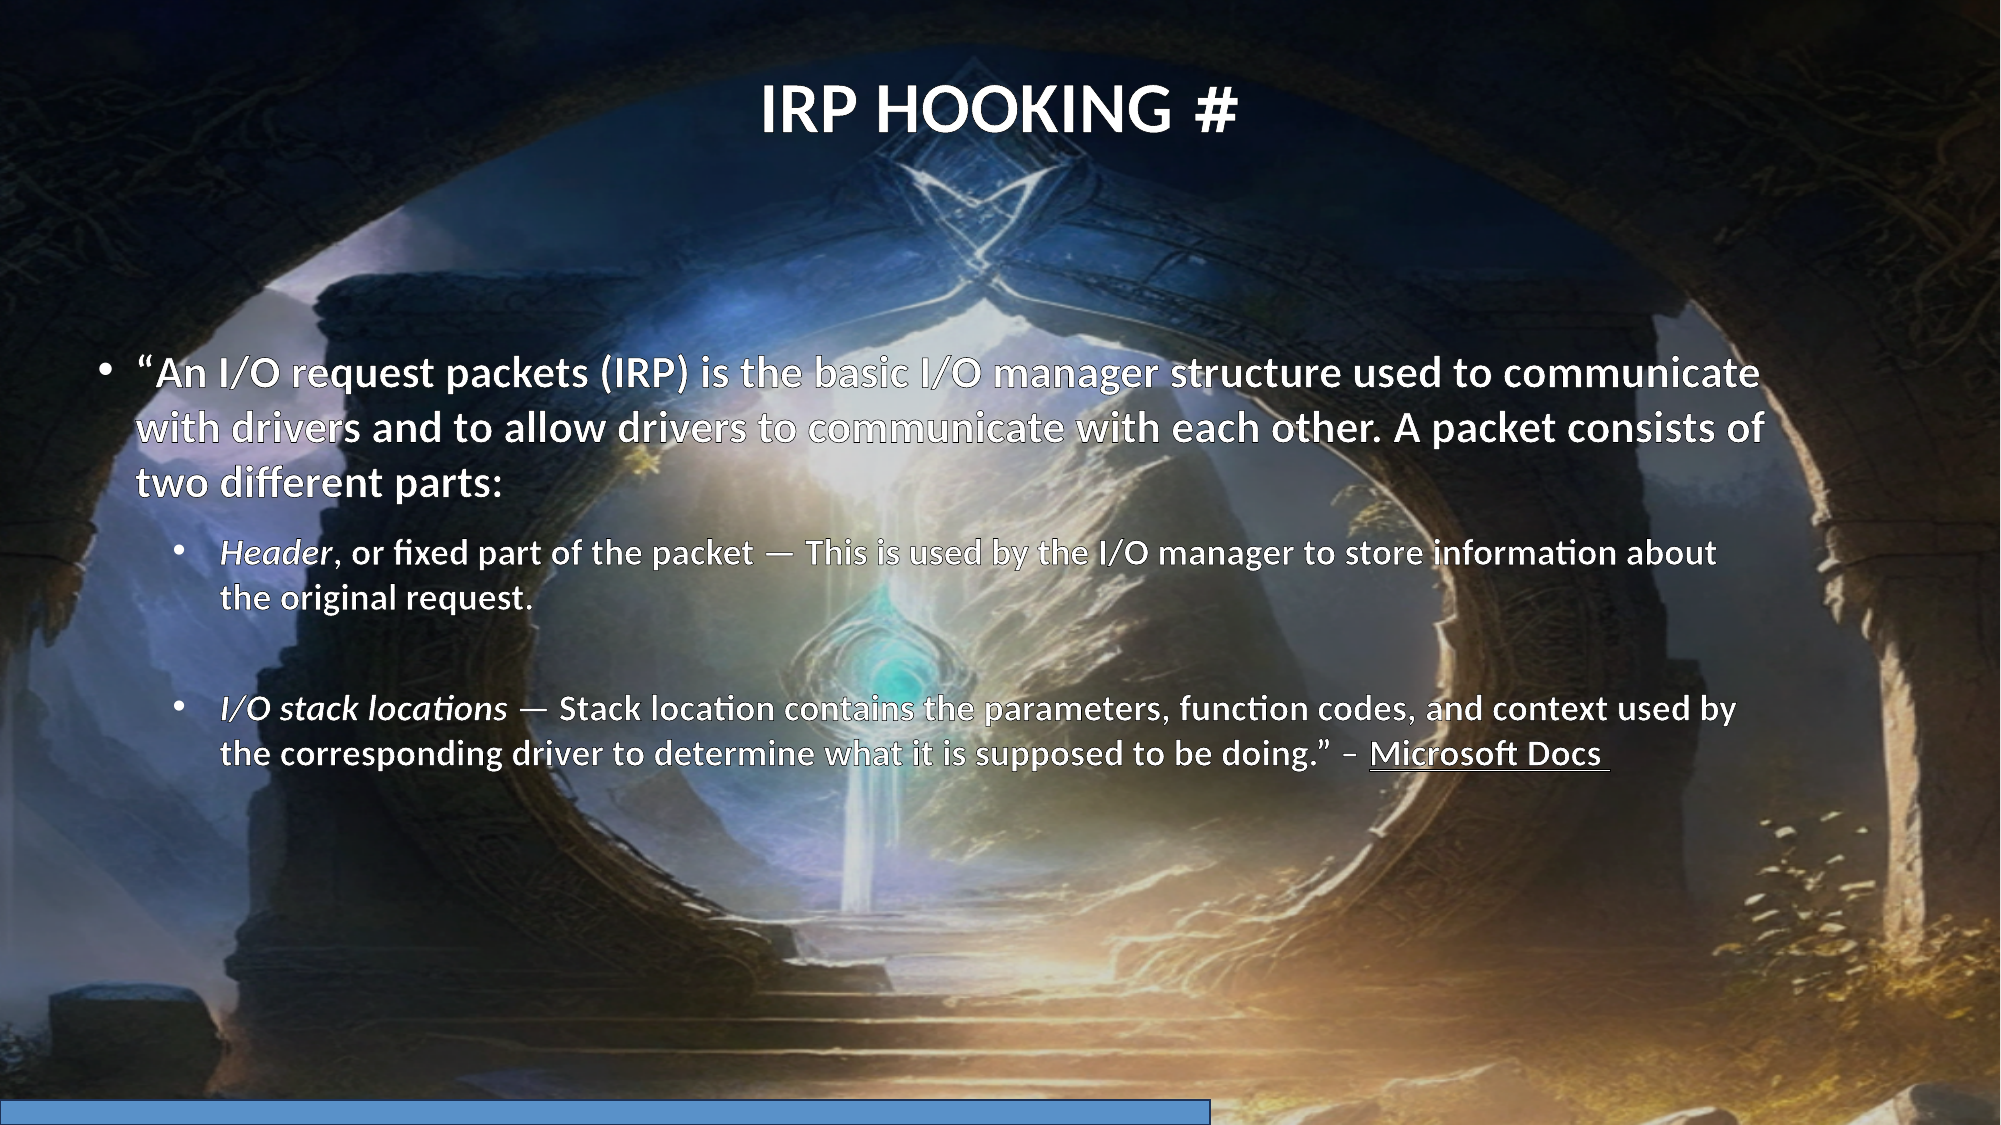

# # IRP HOOKING
“An I/O request packets (IRP) is the basic I/O manager structure used to communicate with drivers and to allow drivers to communicate with each other. A packet consists of two different parts:
Header, or fixed part of the packet — This is used by the I/O manager to store information about the original request.
I/O stack locations — Stack location contains the parameters, function codes, and context used by the corresponding driver to determine what it is supposed to be doing.” – Microsoft Docs